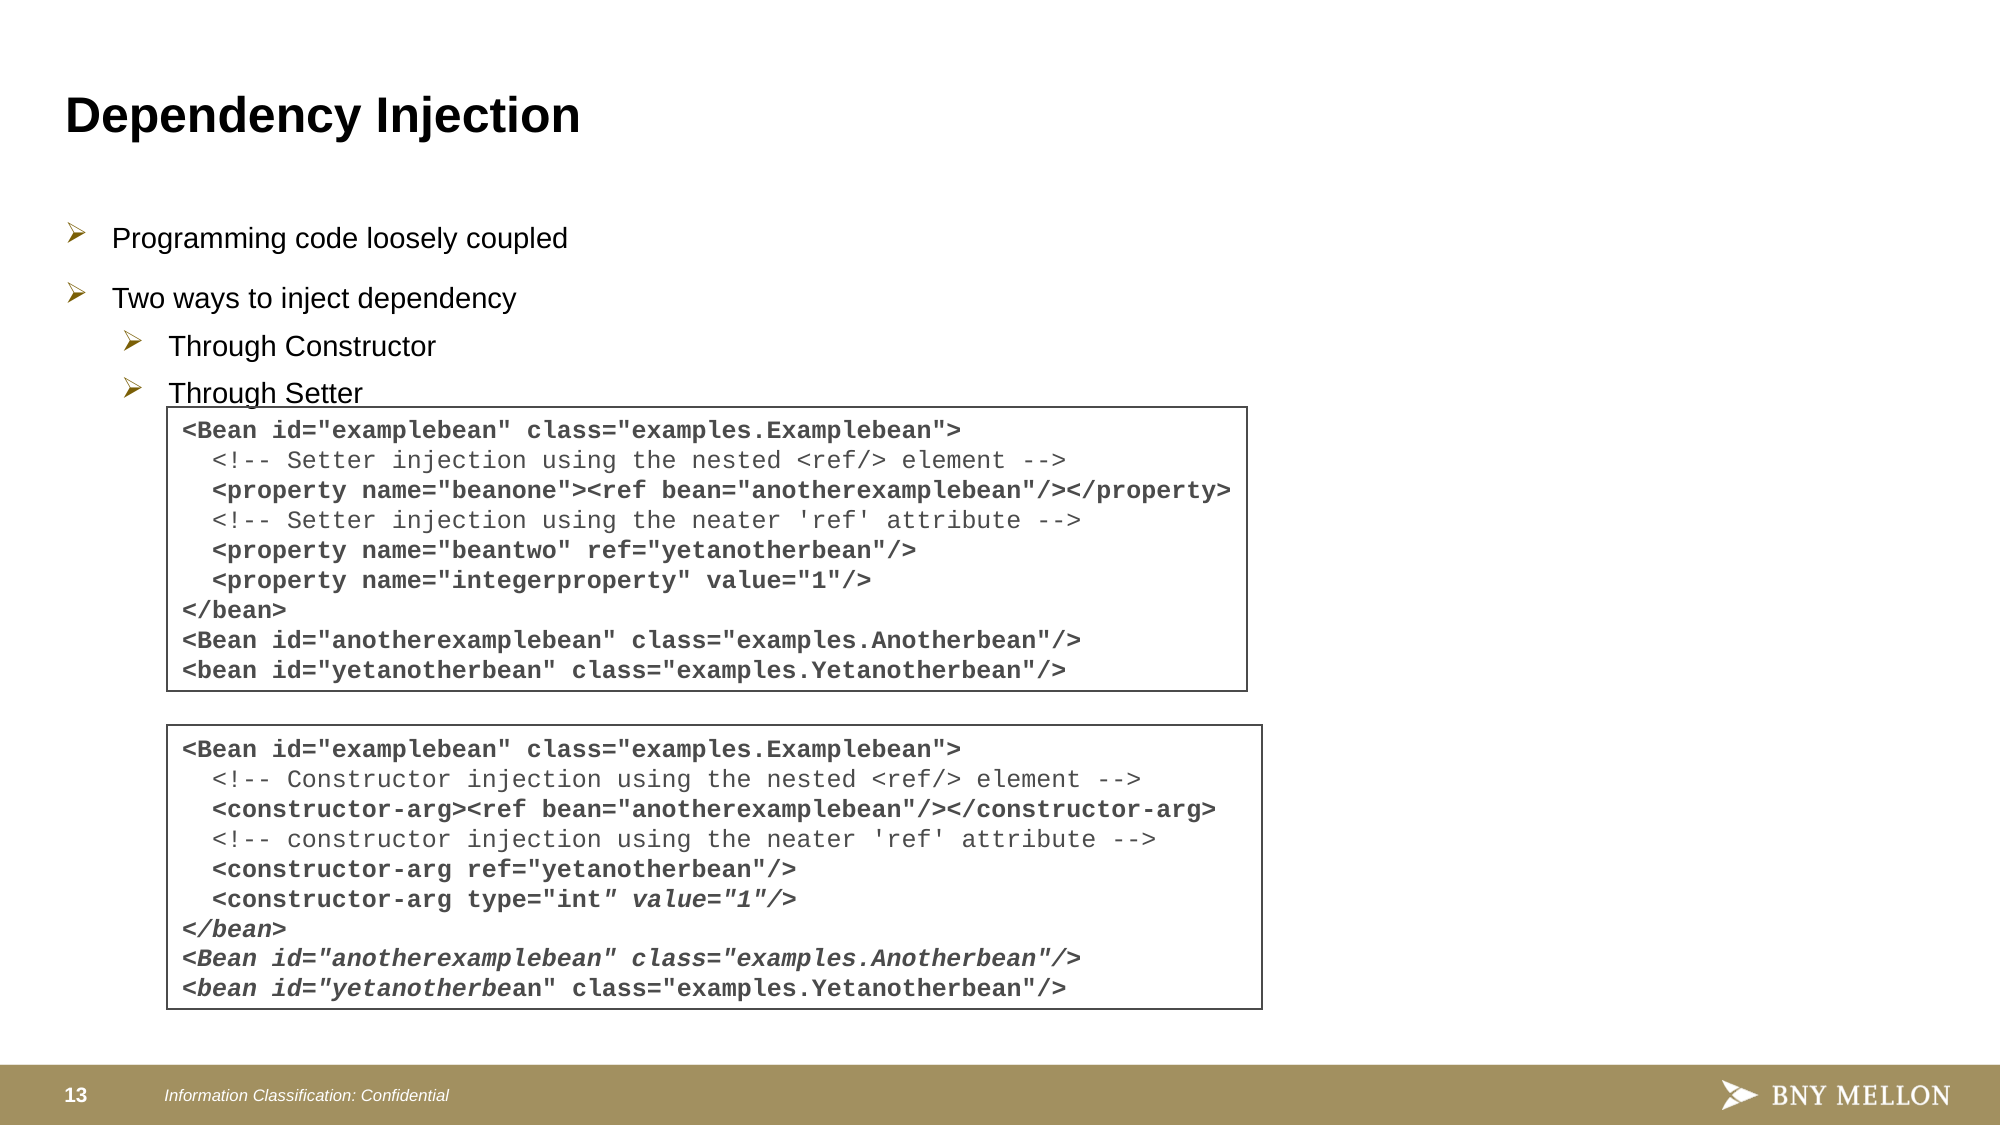

# Dependency Injection
Programming code loosely coupled
Two ways to inject dependency
Through Constructor
Through Setter

<Bean id="examplebean" class="examples.Examplebean">
  <!-- Setter injection using the nested <ref/> element -->
  <property name="beanone"><ref bean="anotherexamplebean"/></property>
  <!-- Setter injection using the neater 'ref' attribute -->
  <property name="beantwo" ref="yetanotherbean"/>
  <property name="integerproperty" value="1"/>
</bean>
<Bean id="anotherexamplebean" class="examples.Anotherbean"/>
<bean id="yetanotherbean" class="examples.Yetanotherbean"/>
<Bean id="examplebean" class="examples.Examplebean">
  <!-- Constructor injection using the nested <ref/> element -->
  <constructor-arg><ref bean="anotherexamplebean"/></constructor-arg>
  <!-- constructor injection using the neater 'ref' attribute -->
  <constructor-arg ref="yetanotherbean"/>
  <constructor-arg type="int" value="1"/>
</bean>
<Bean id="anotherexamplebean" class="examples.Anotherbean"/>
<bean id="yetanotherbean" class="examples.Yetanotherbean"/>